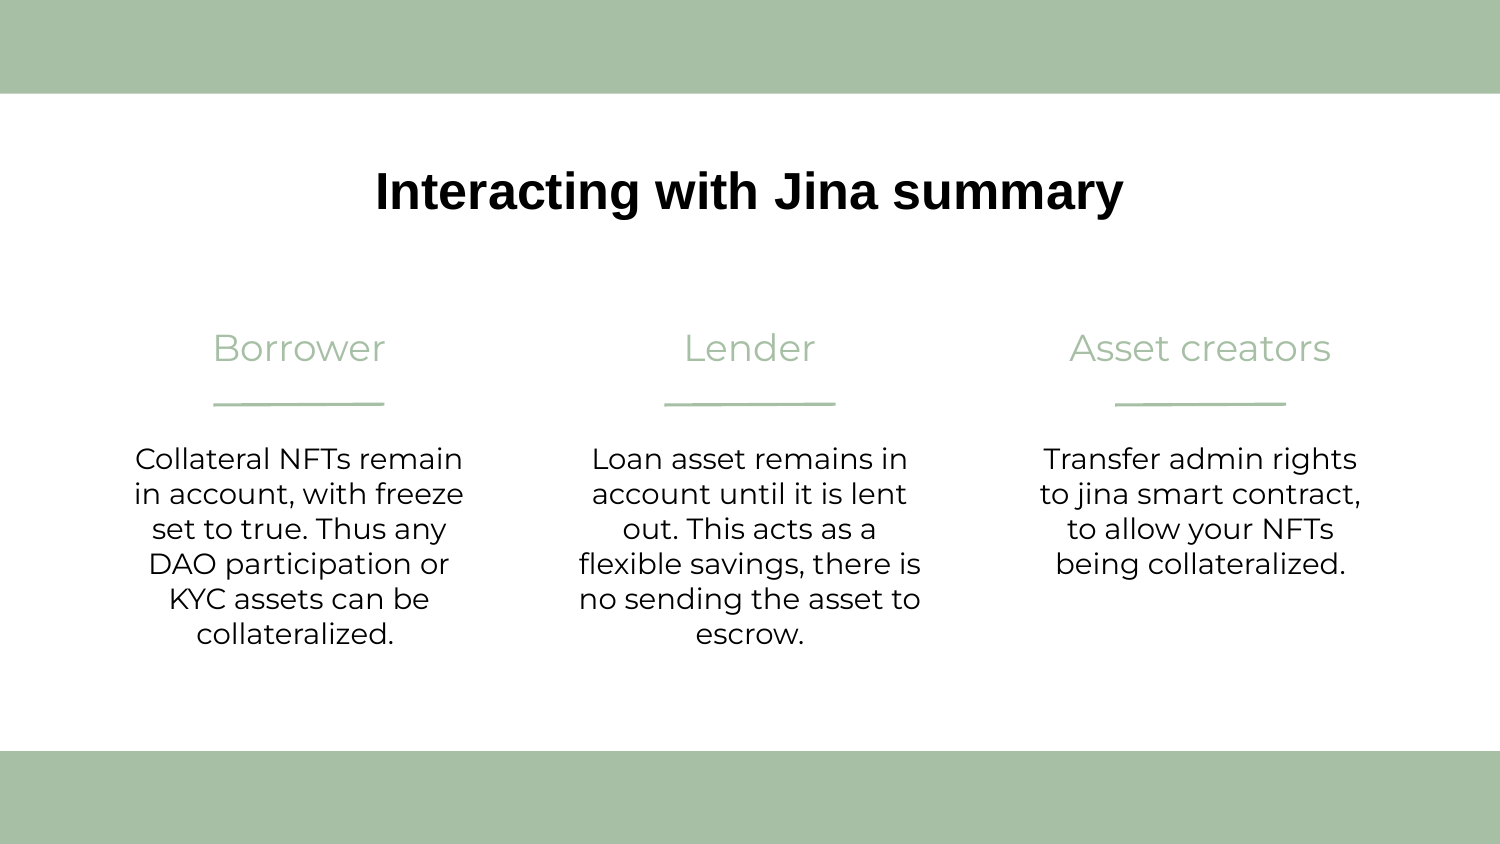

# Interacting with Jina summary
Borrower
Lender
Asset creators
Collateral NFTs remain in account, with freeze set to true. Thus any DAO participation or KYC assets can be collateralized.
Loan asset remains in account until it is lent out. This acts as a flexible savings, there is no sending the asset to escrow.

Transfer admin rights to jina smart contract, to allow your NFTs being collateralized.